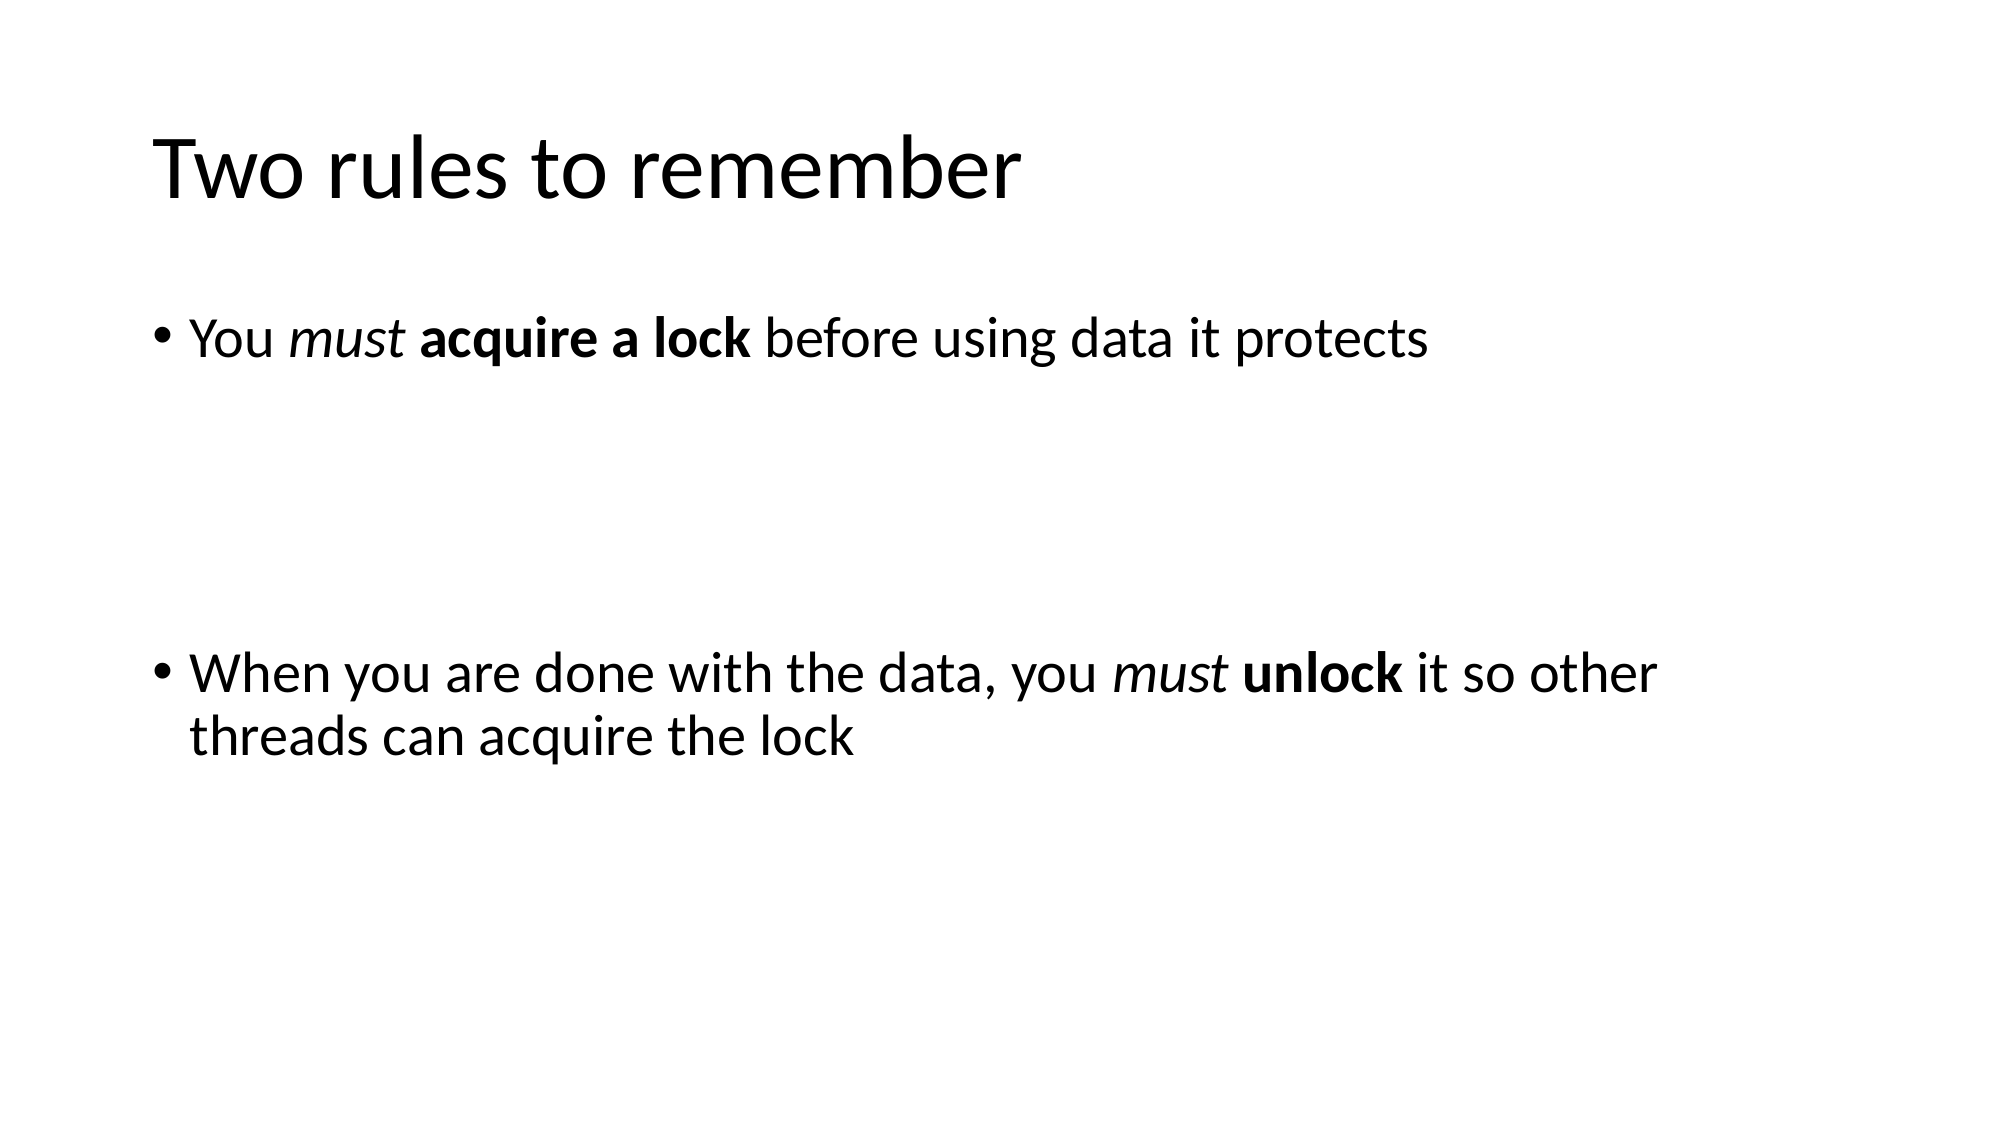

# Two rules to remember
You must acquire a lock before using data it protects

When you are done with the data, you must unlock it so other threads can acquire the lock